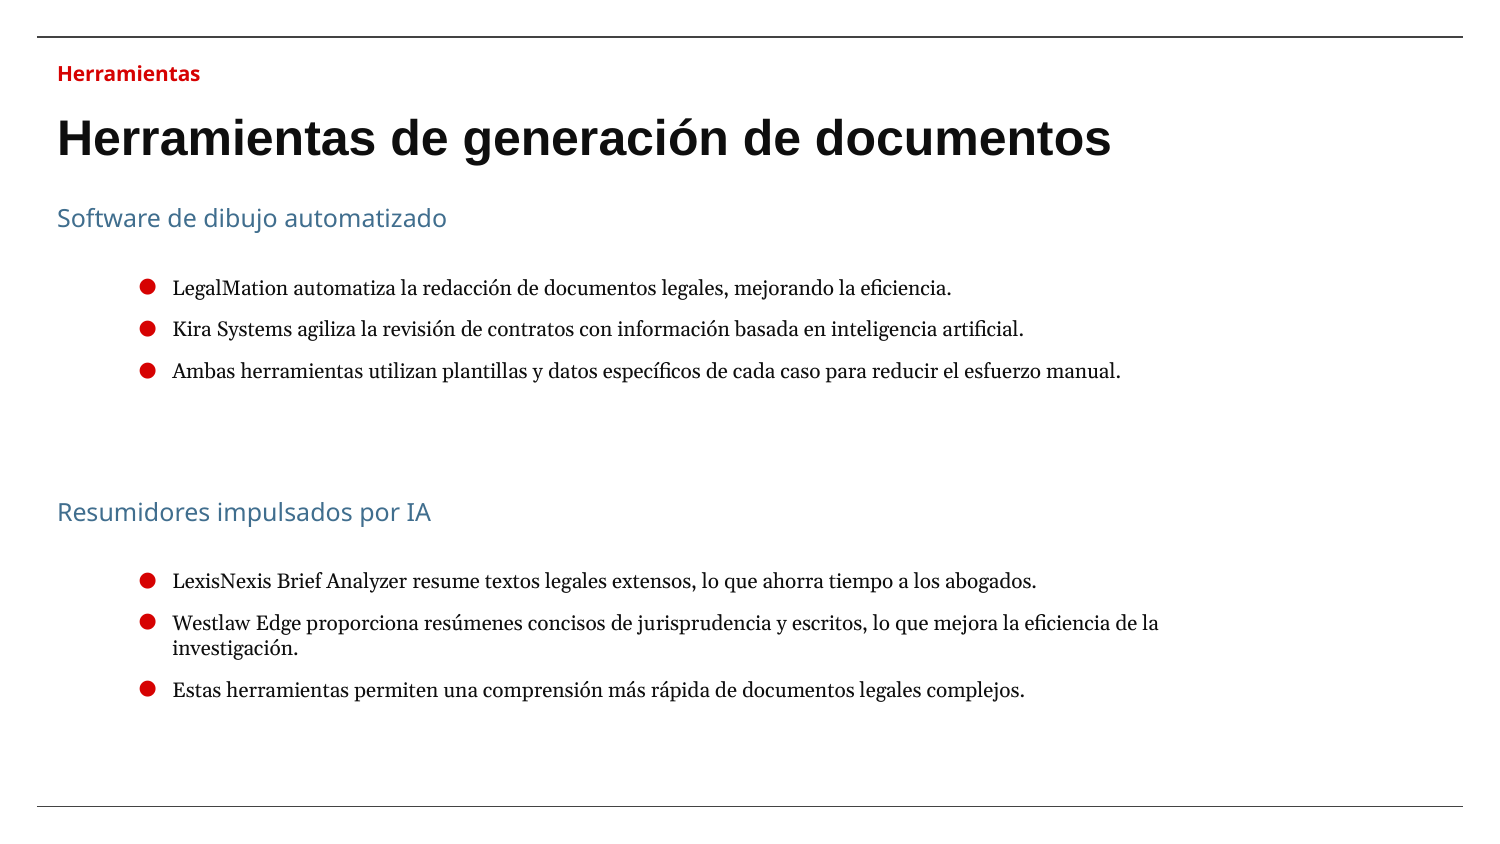

Herramientas
# Herramientas de generación de documentos
Software de dibujo automatizado
LegalMation automatiza la redacción de documentos legales, mejorando la eficiencia.
Kira Systems agiliza la revisión de contratos con información basada en inteligencia artificial.
Ambas herramientas utilizan plantillas y datos específicos de cada caso para reducir el esfuerzo manual.
Resumidores impulsados por IA
LexisNexis Brief Analyzer resume textos legales extensos, lo que ahorra tiempo a los abogados.
Westlaw Edge proporciona resúmenes concisos de jurisprudencia y escritos, lo que mejora la eficiencia de la investigación.
Estas herramientas permiten una comprensión más rápida de documentos legales complejos.